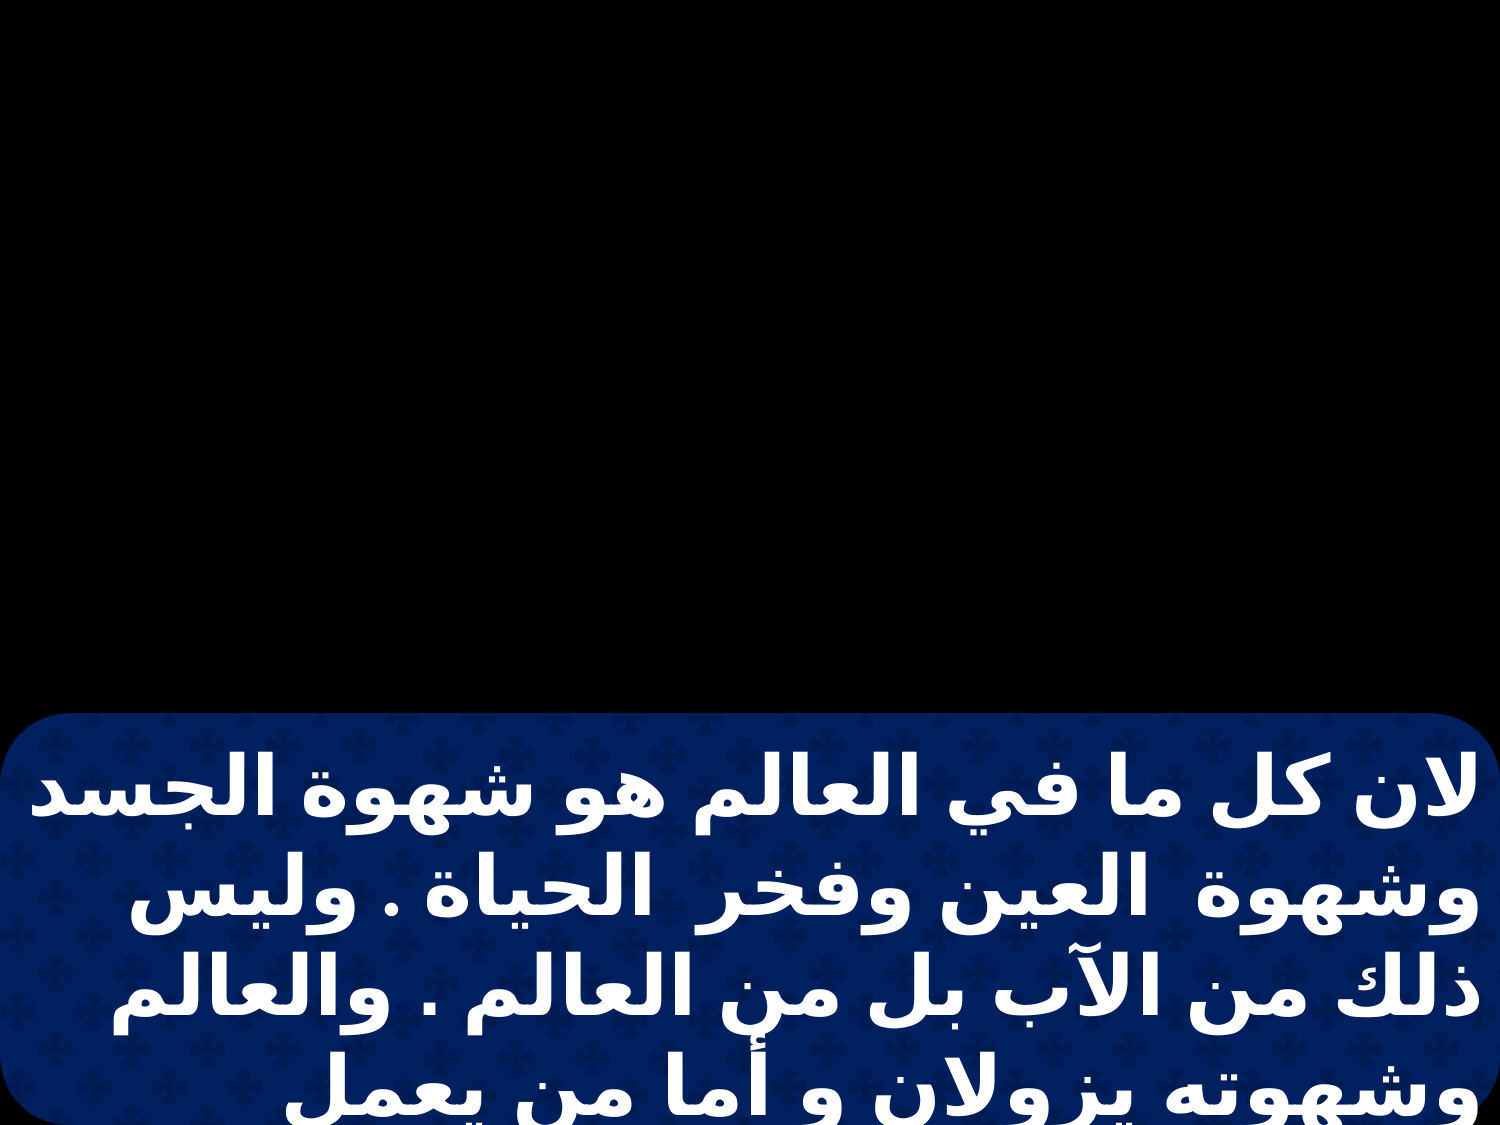

لان كل ما في العالم هو شهوة الجسد وشهوة  العين وفخر  الحياة . وليس ذلك من الآب بل من العالم . والعالم وشهوته يزولان و أما من يعمل بمشيئته الله فانه يبقى إلى الأبد .